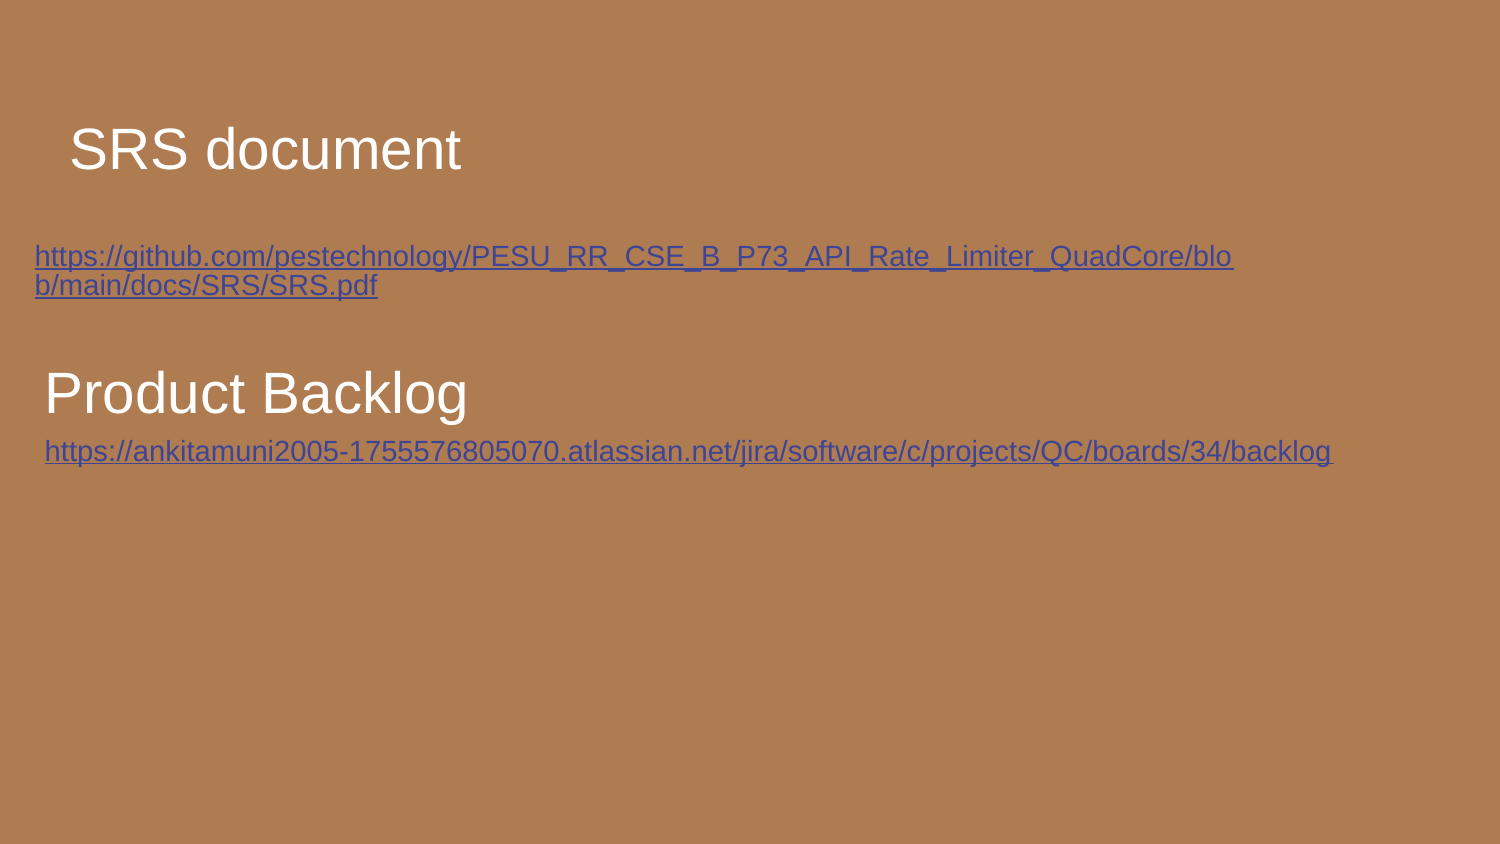

# SRS document
https://github.com/pestechnology/PESU_RR_CSE_B_P73_API_Rate_Limiter_QuadCore/blob/main/docs/SRS/SRS.pdf

Product Backlog
https://ankitamuni2005-1755576805070.atlassian.net/jira/software/c/projects/QC/boards/34/backlog